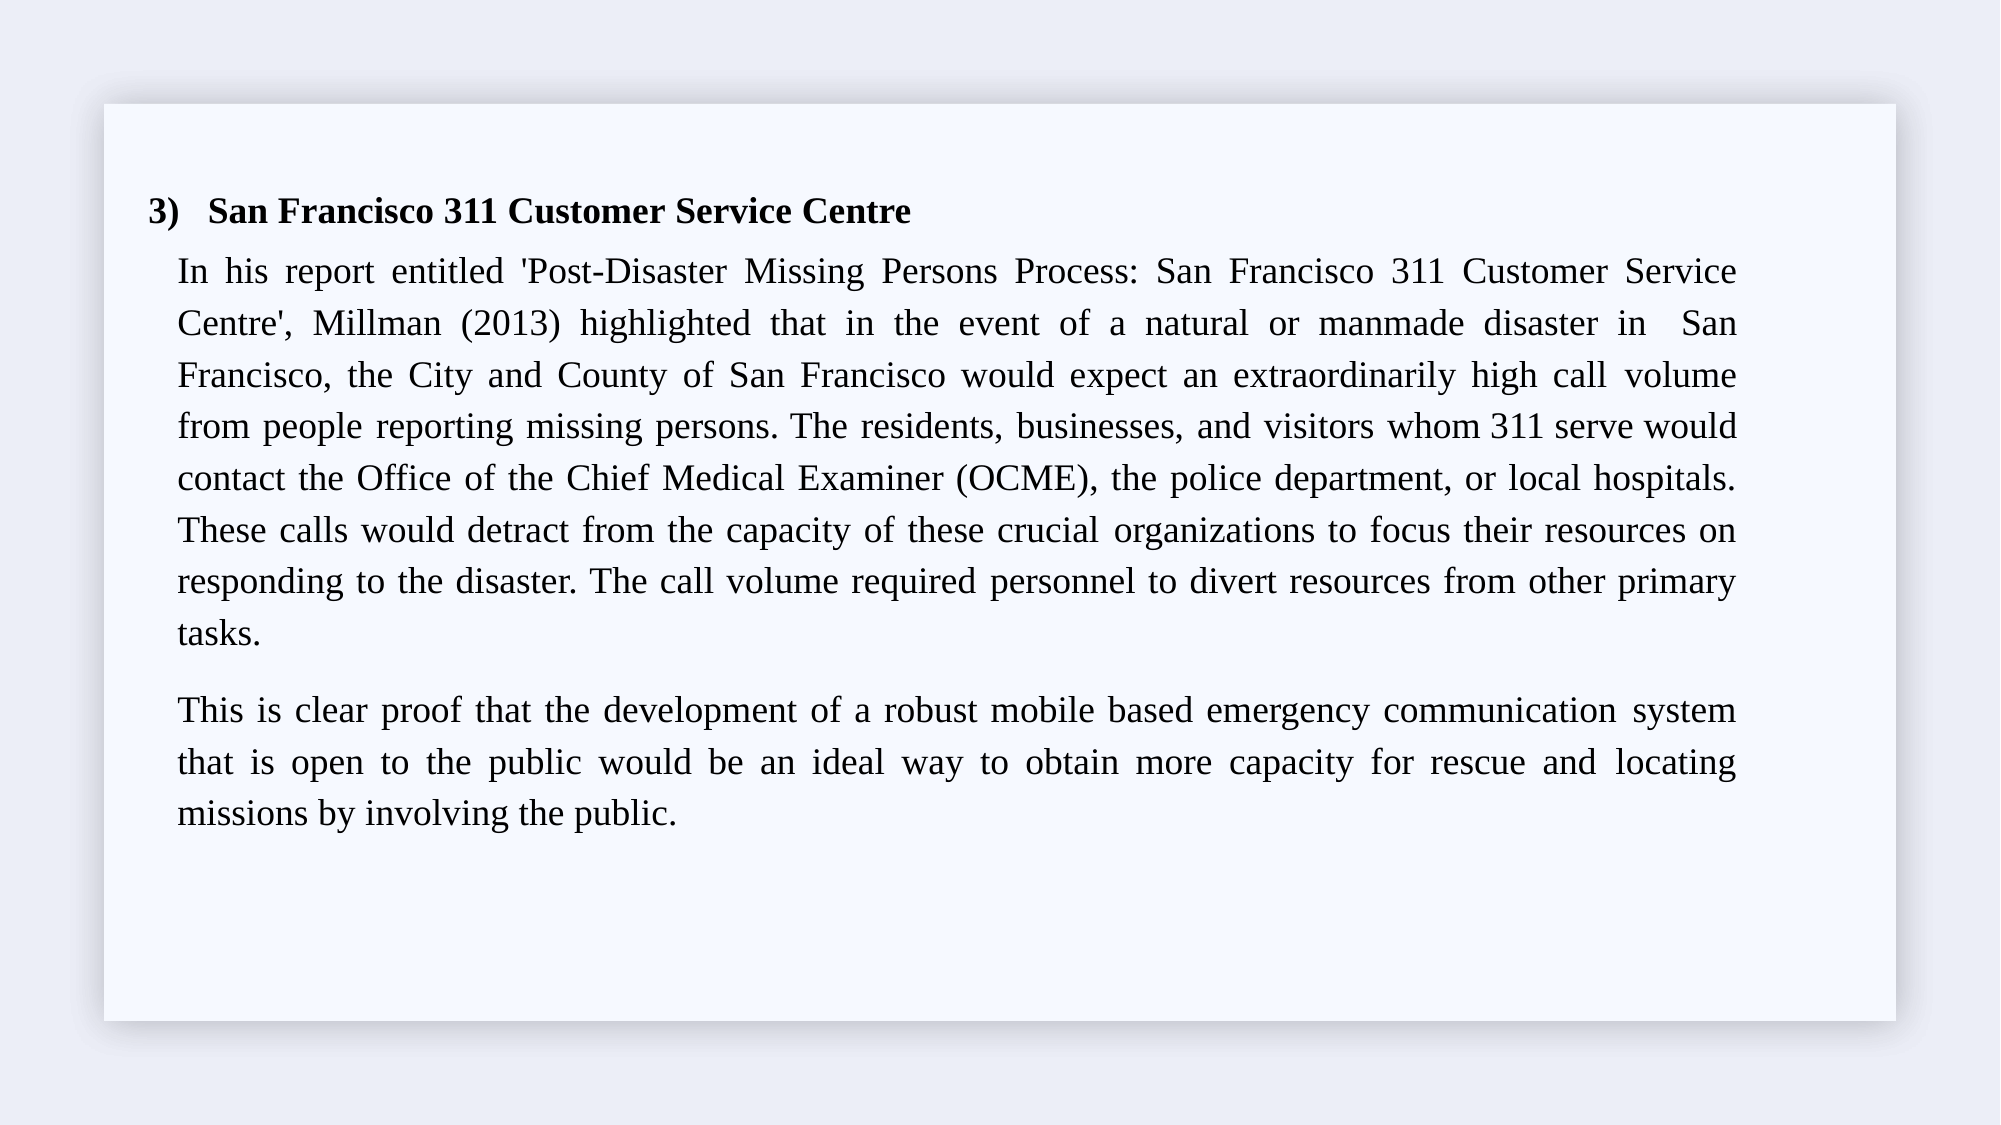

3)   San Francisco 311 Customer Service Centre
In his report entitled 'Post-Disaster Missing Persons Process: San Francisco 311 Customer Service Centre', Millman (2013) highlighted that in the event of a natural or manmade disaster in  San Francisco, the City and County of San Francisco would expect an extraordinarily high call volume from people reporting missing persons. The residents, businesses, and visitors whom 311 serve would contact the Office of the Chief Medical Examiner (OCME), the police department, or local hospitals. These calls would detract from the capacity of these crucial organizations to focus their resources on responding to the disaster. The call volume required personnel to divert resources from other primary tasks.
This is clear proof that the development of a robust mobile based emergency communication system that is open to the public would be an ideal way to obtain more capacity for rescue and locating missions by involving the public.